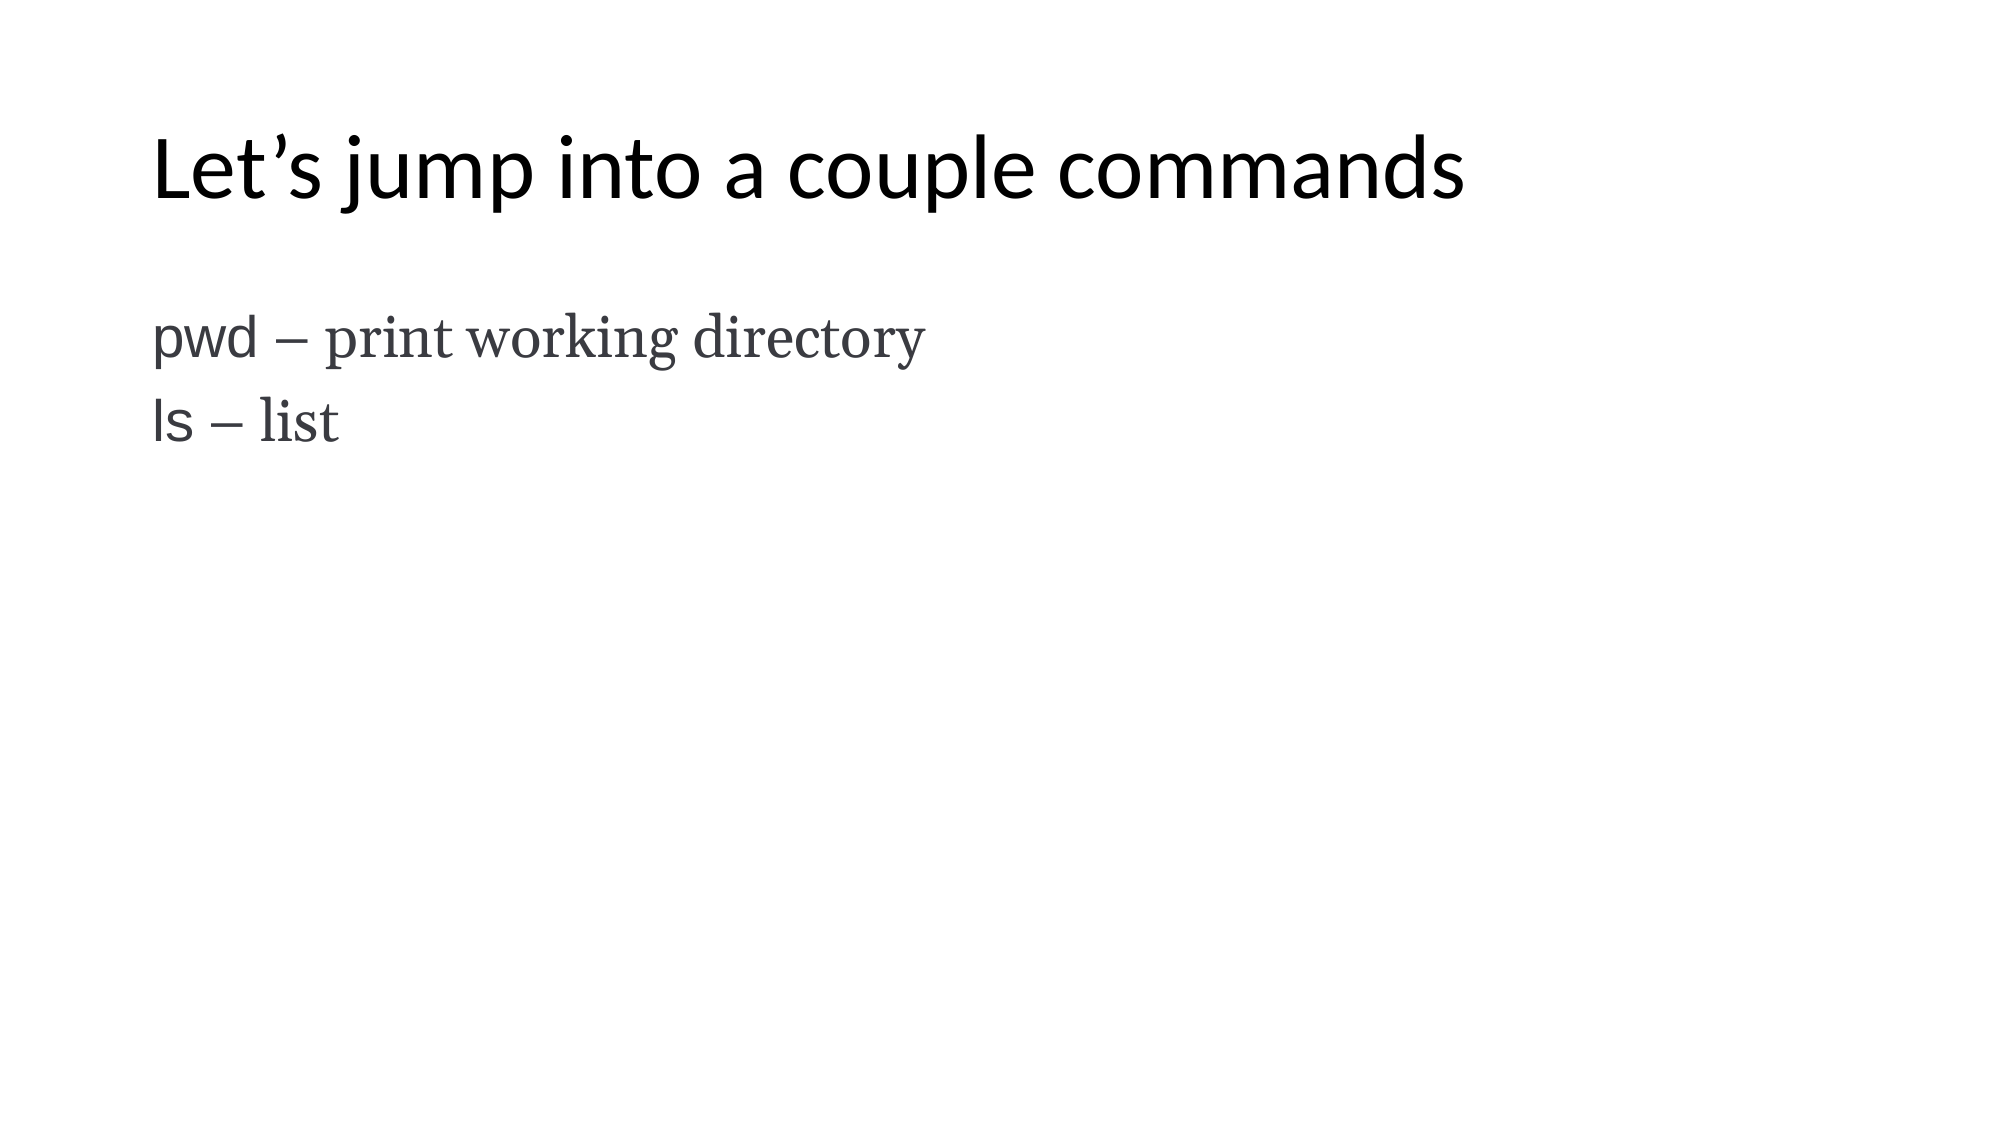

# Let’s jump into a couple commands
pwd – print working directory
ls – list